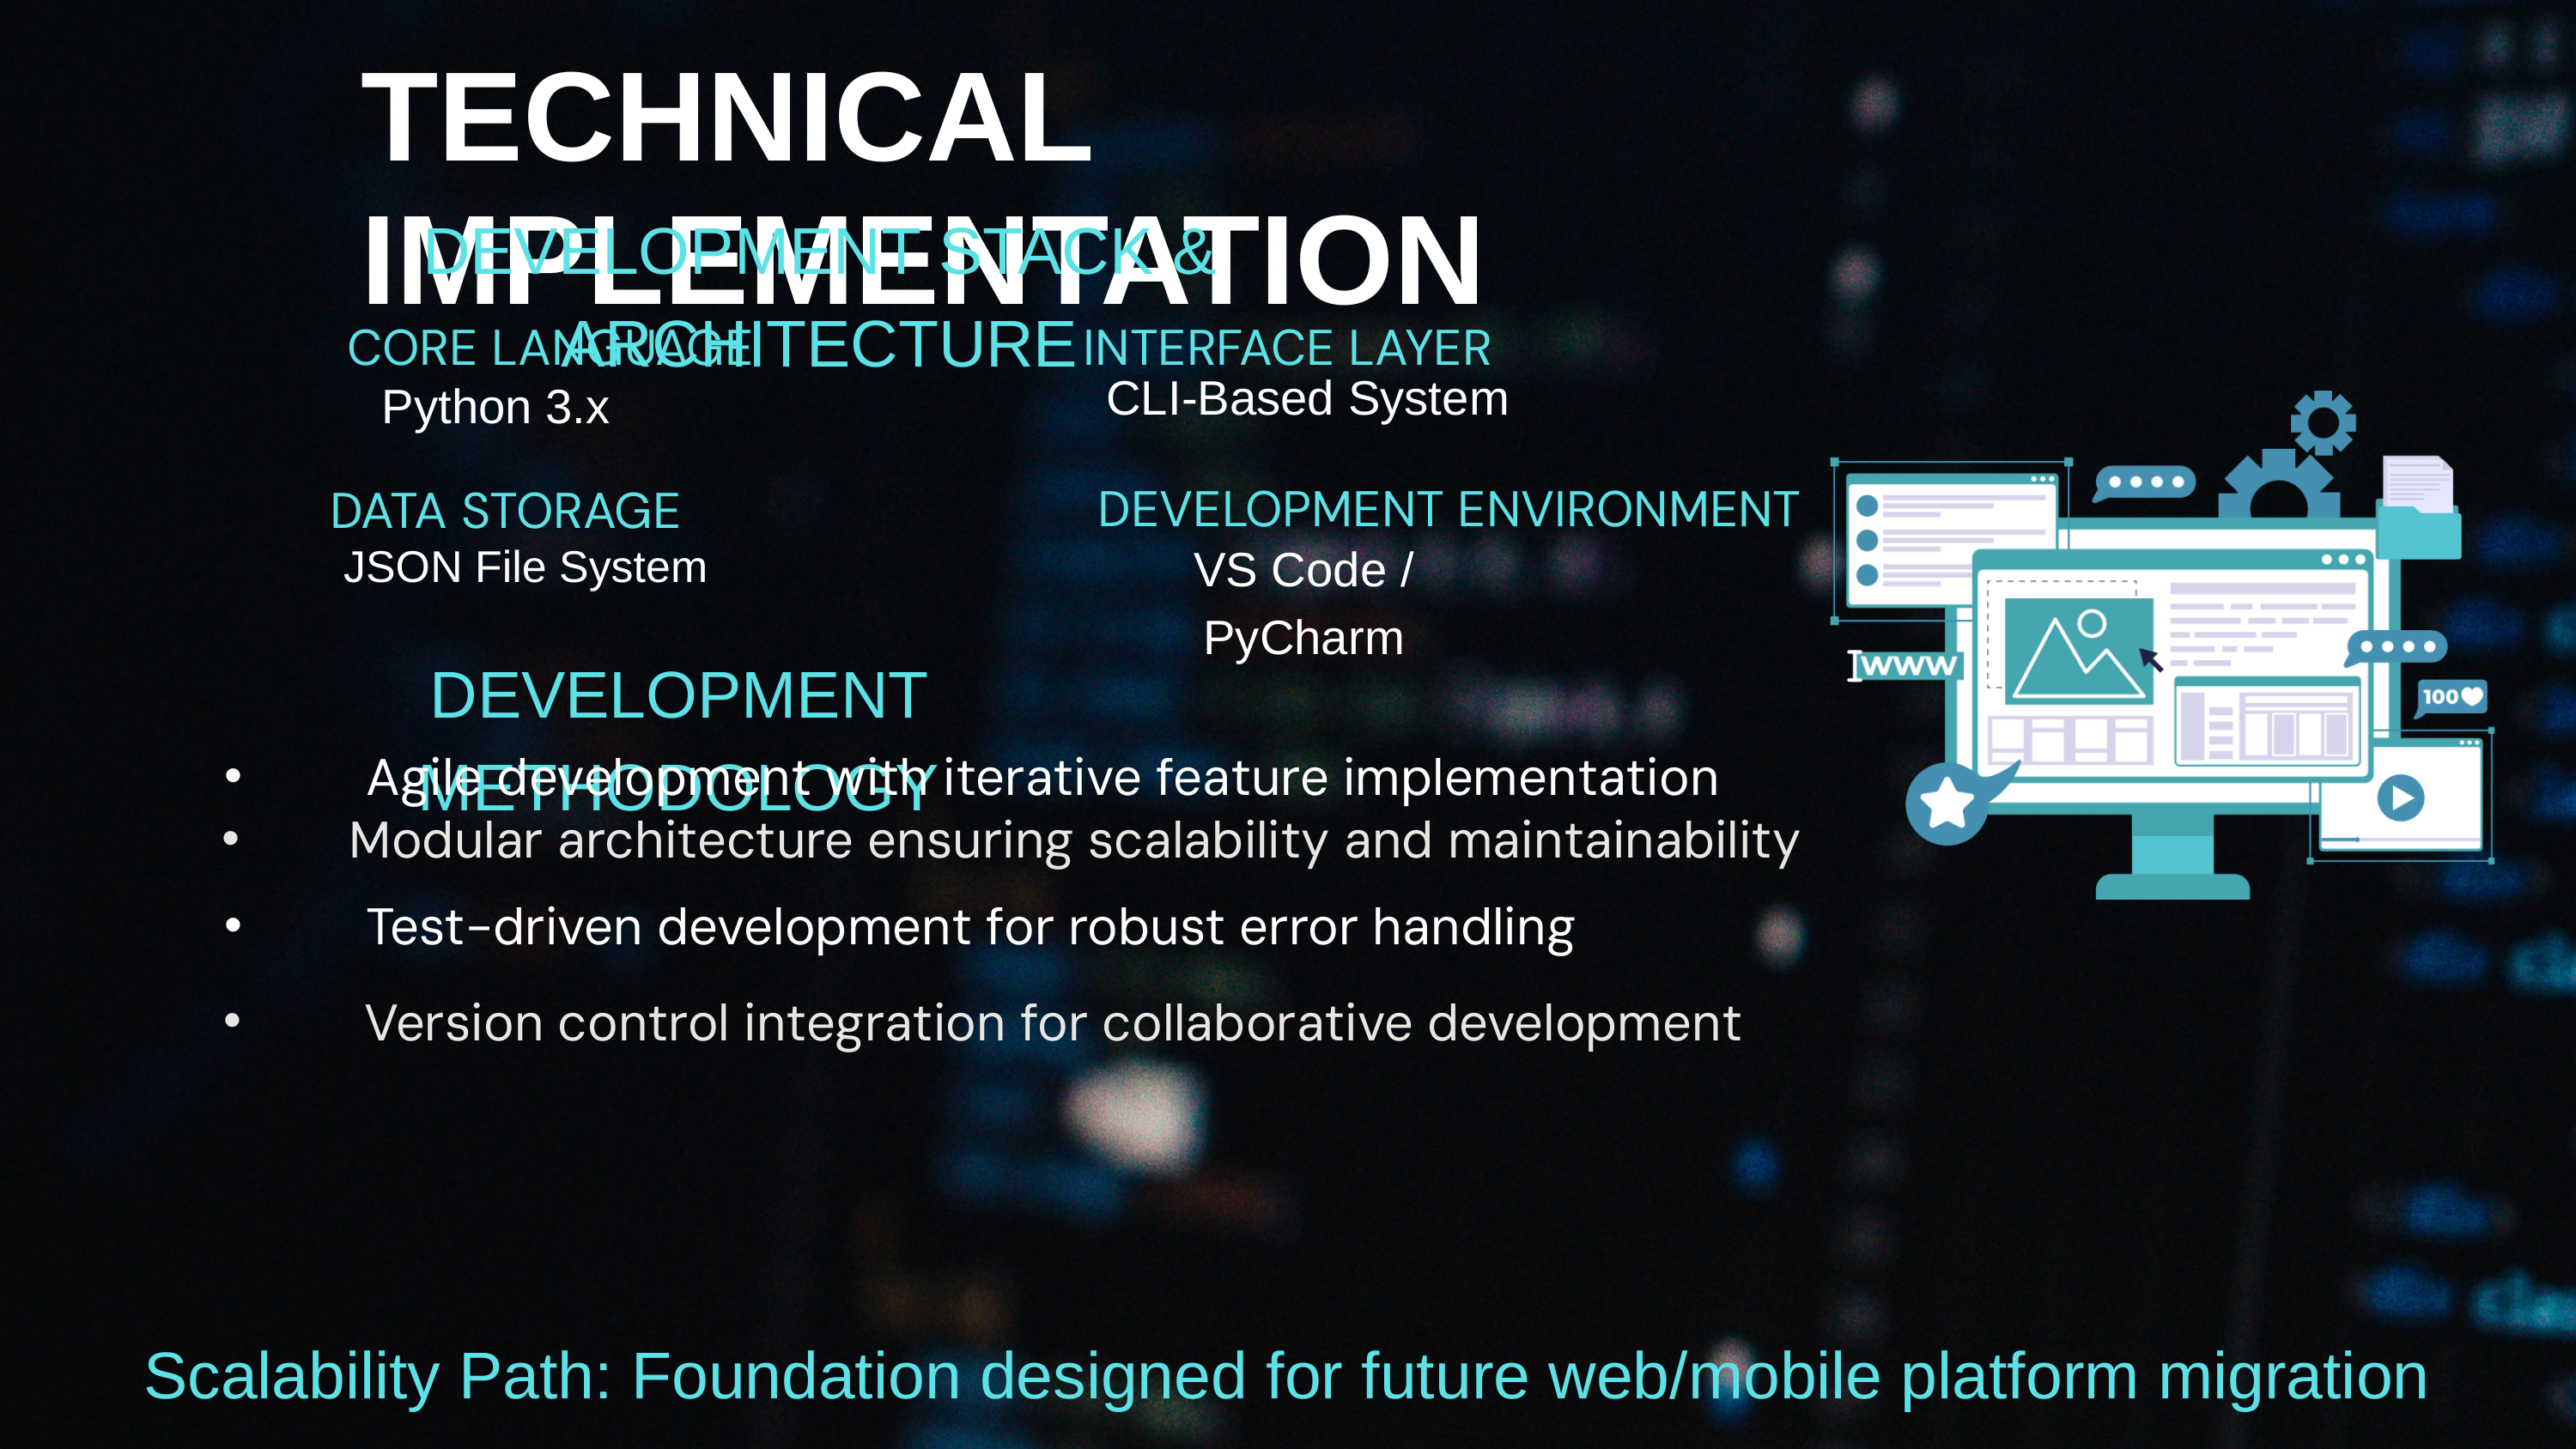

TECHNICAL IMPLEMENTATION

DEVELOPMENT STACK & ARCHITECTURE

CORE LANGUAGE
INTERFACE LAYER

CLI-Based System
Python 3.x

DEVELOPMENT ENVIRONMENT
DATA STORAGE

JSON File System
VS Code / PyCharm
DEVELOPMENT METHODOLOGY
       Agile development with iterative feature implementation
      Modular architecture ensuring scalability and maintainability

       Test-driven development for robust error handling

       Version control integration for collaborative development

Scalability Path: Foundation designed for future web/mobile platform migration